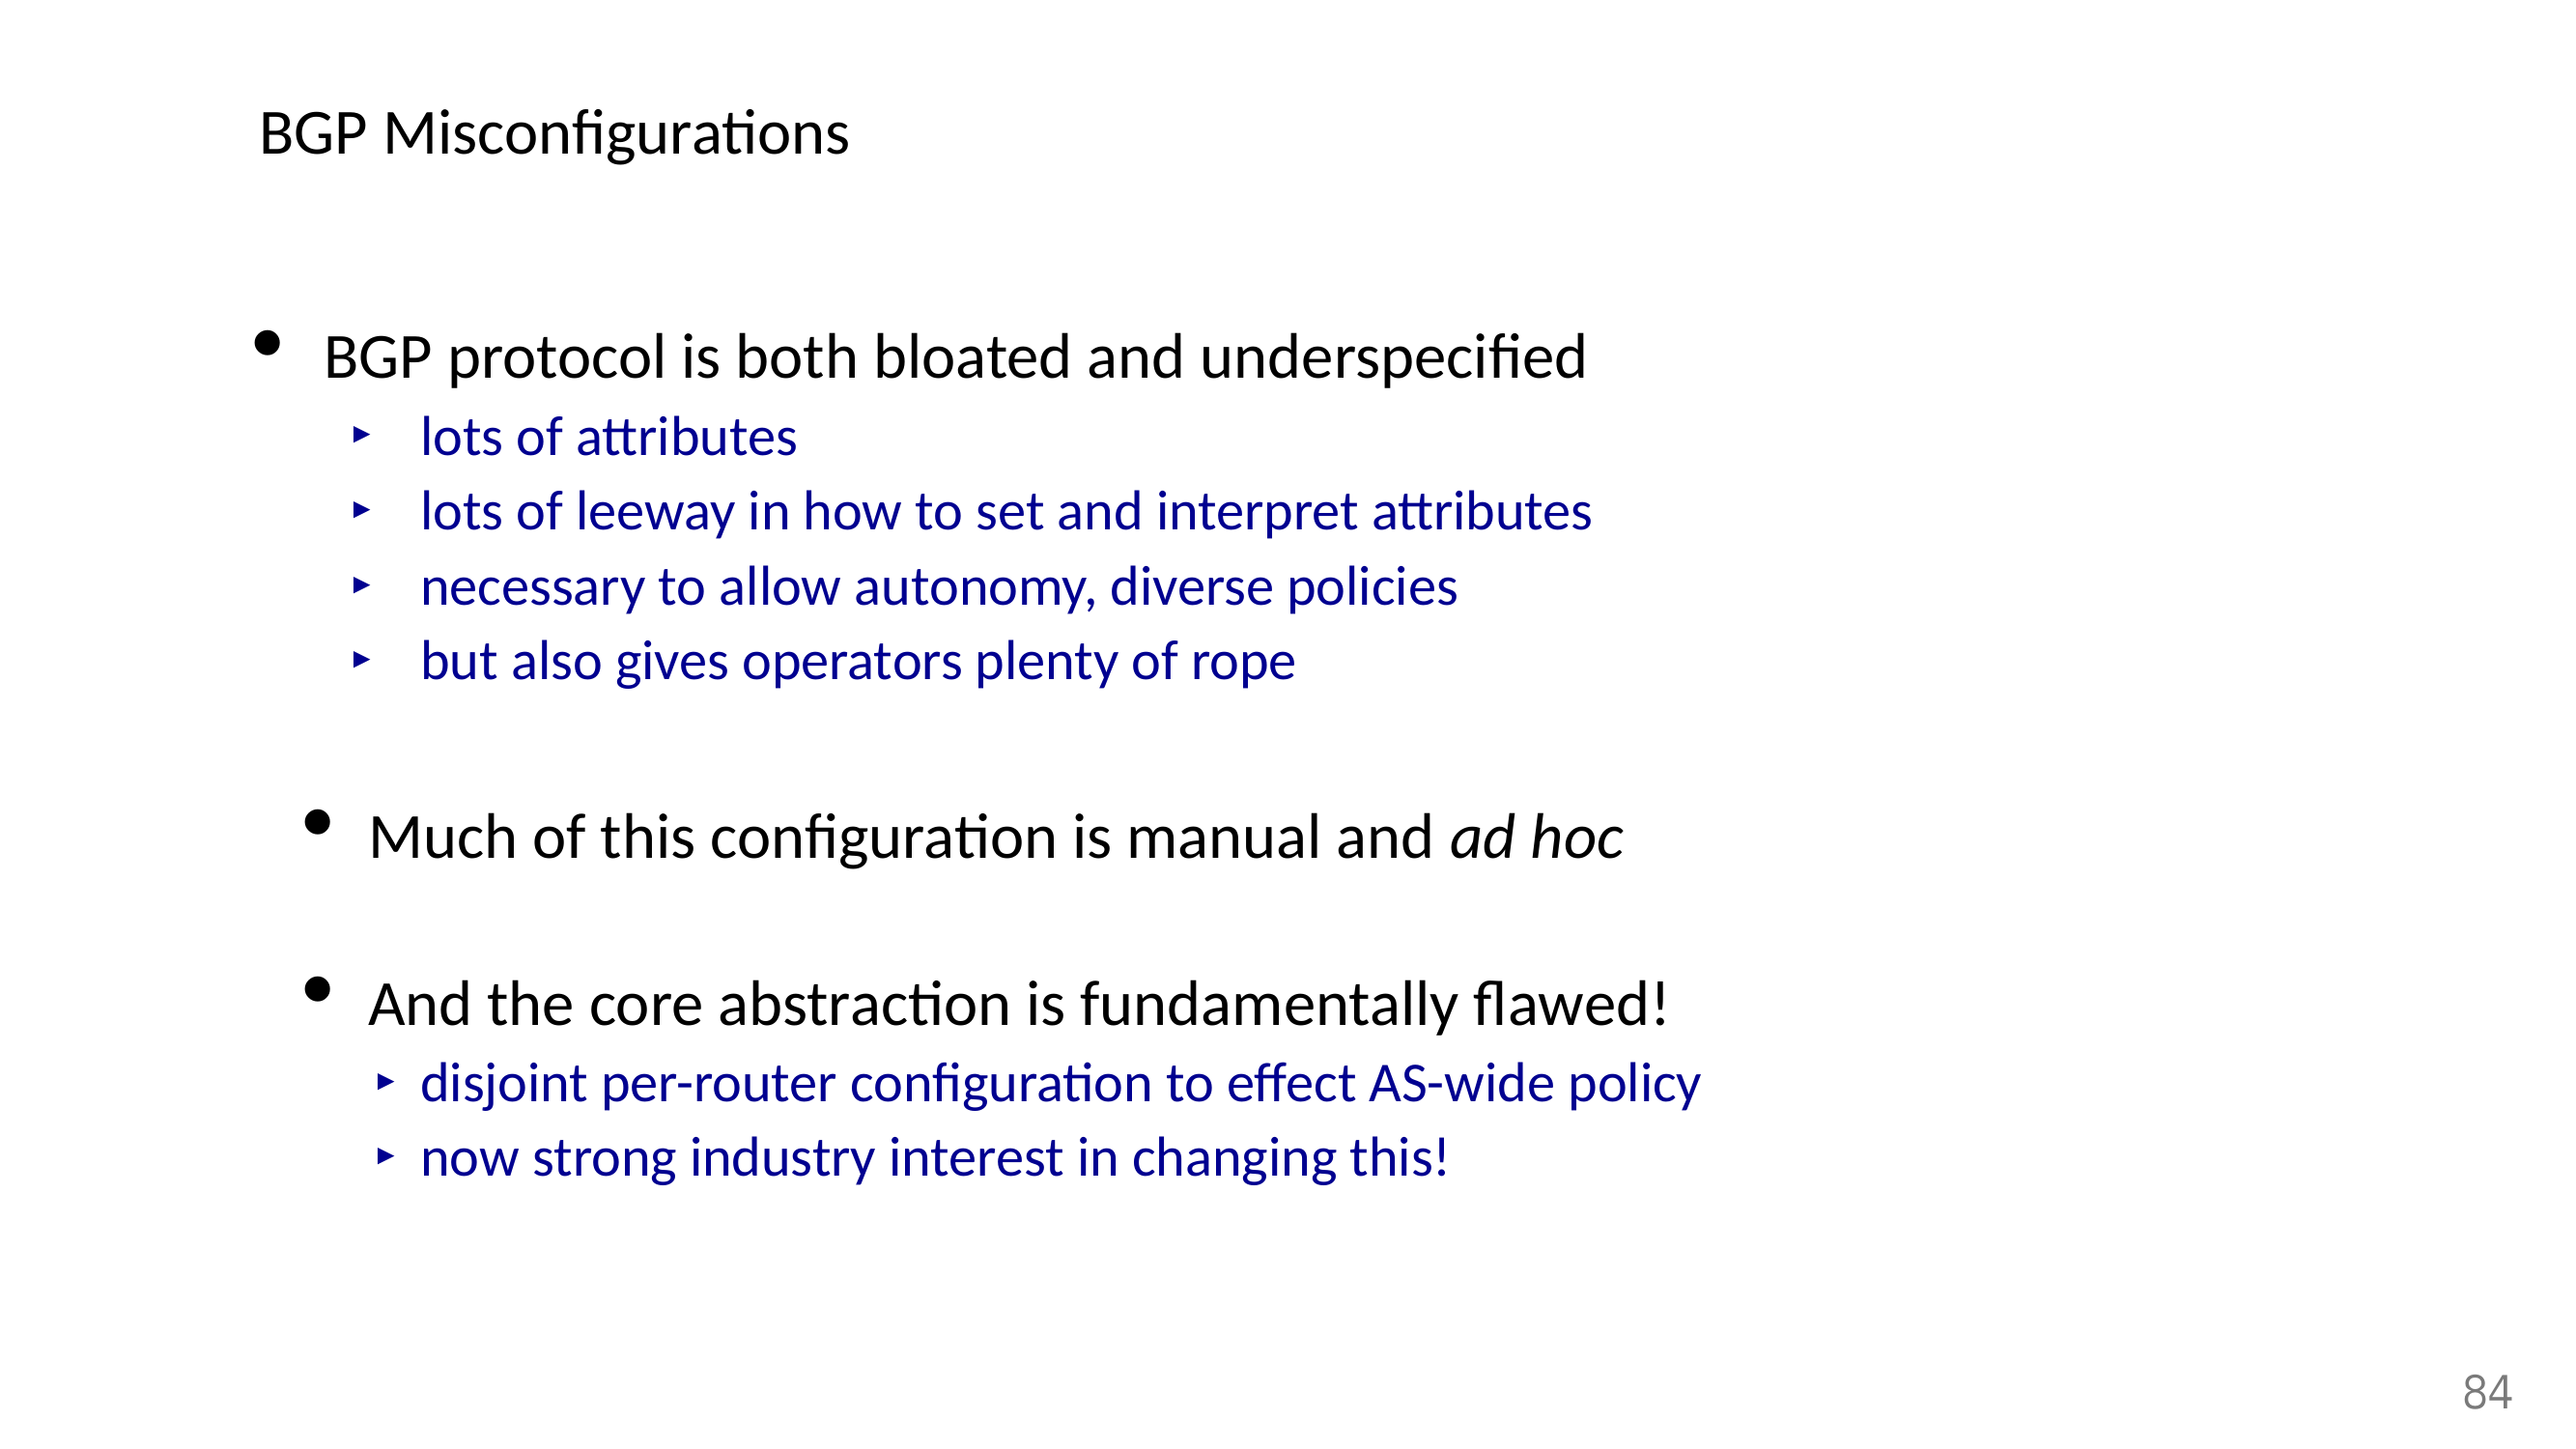

# BGP Misconfigurations
BGP protocol is both bloated and underspecified
lots of attributes
lots of leeway in how to set and interpret attributes
necessary to allow autonomy, diverse policies
but also gives operators plenty of rope

Much of this configuration is manual and ad hoc

And the core abstraction is fundamentally flawed!
disjoint per-router configuration to effect AS-wide policy
now strong industry interest in changing this!

84